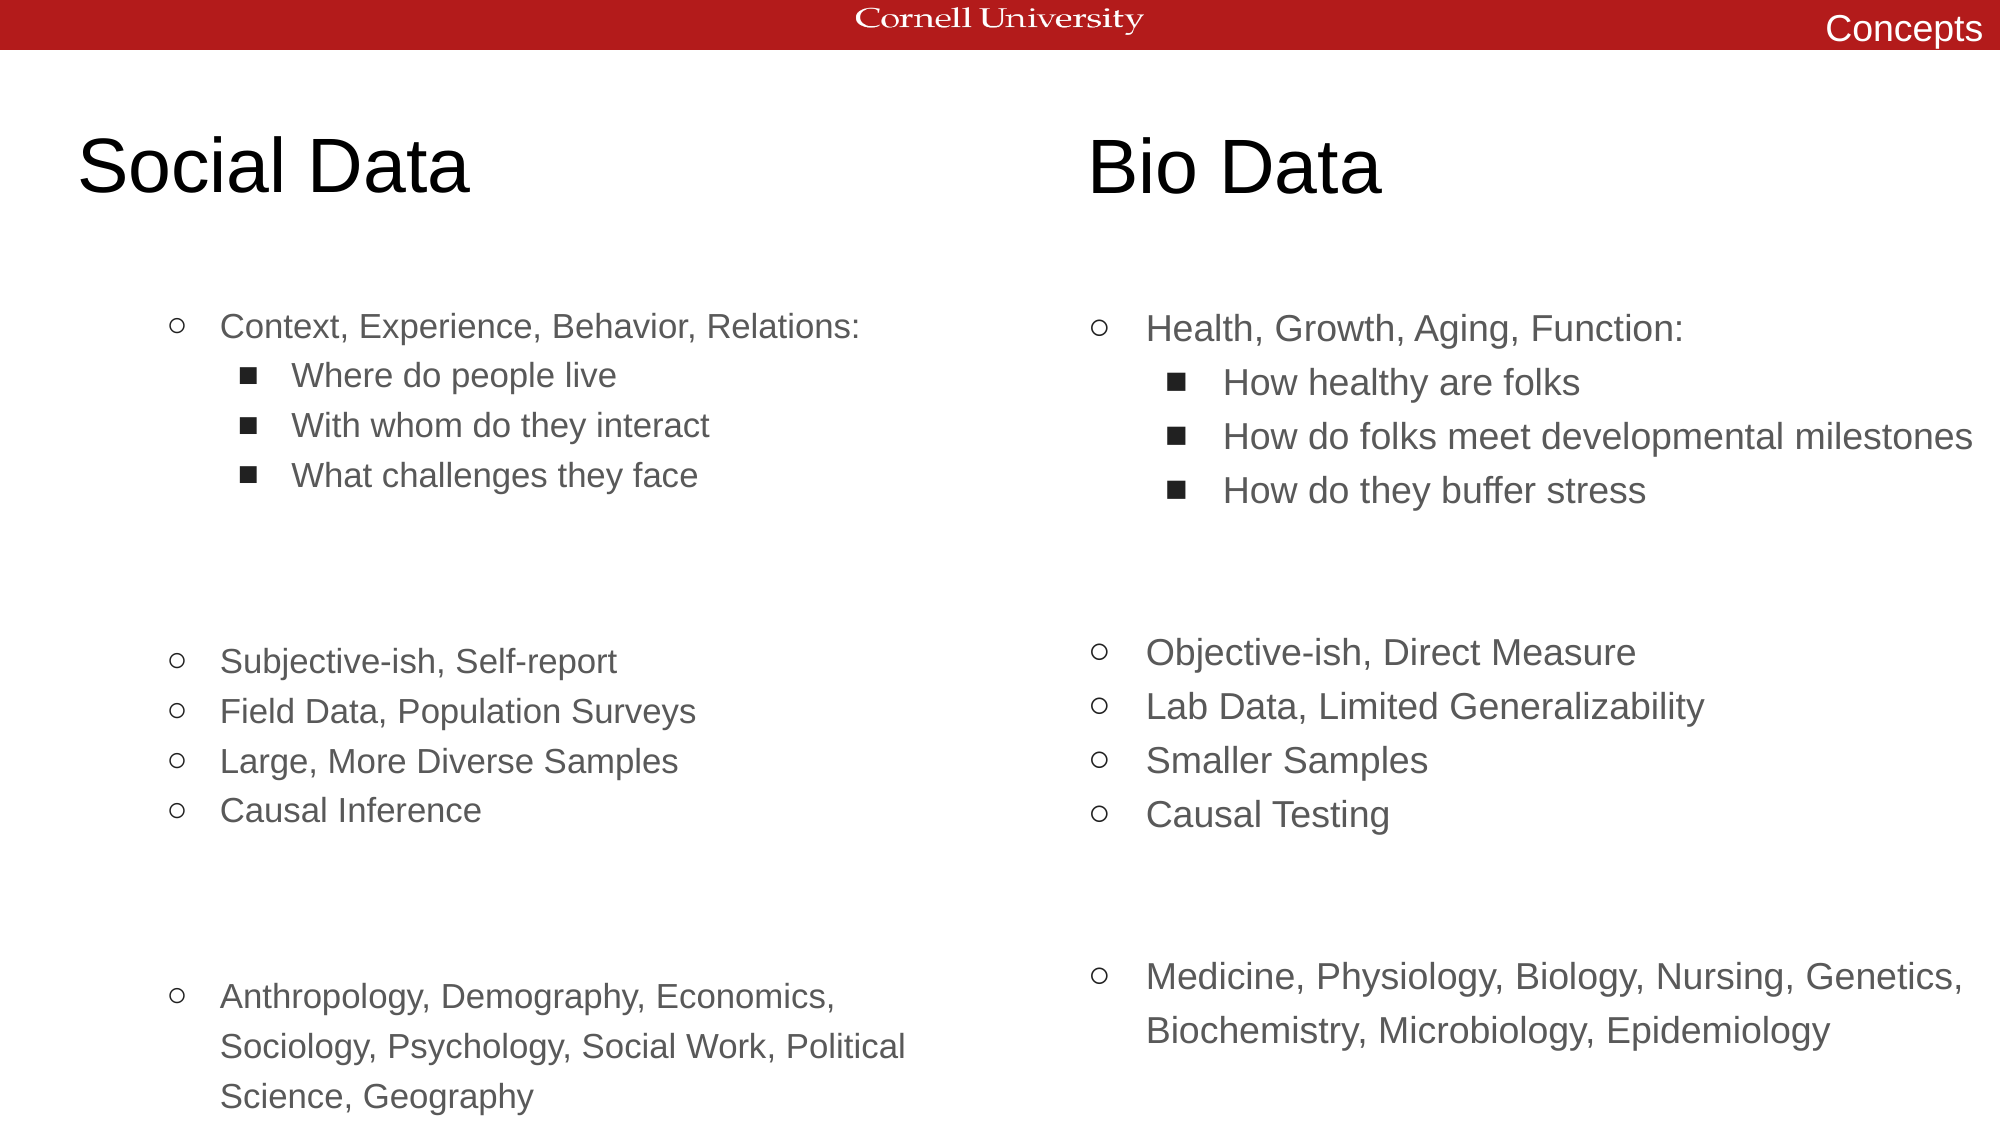

Concepts
# Social Data
Bio Data
Health, Growth, Aging, Function:
How healthy are folks
How do folks meet developmental milestones
How do they buffer stress

Objective-ish, Direct Measure
Lab Data, Limited Generalizability
Smaller Samples
Causal Testing

Medicine, Physiology, Biology, Nursing, Genetics, Biochemistry, Microbiology, Epidemiology

Context, Experience, Behavior, Relations:
Where do people live
With whom do they interact
What challenges they face

Subjective-ish, Self-report
Field Data, Population Surveys
Large, More Diverse Samples
Causal Inference

Anthropology, Demography, Economics, Sociology, Psychology, Social Work, Political Science, Geography